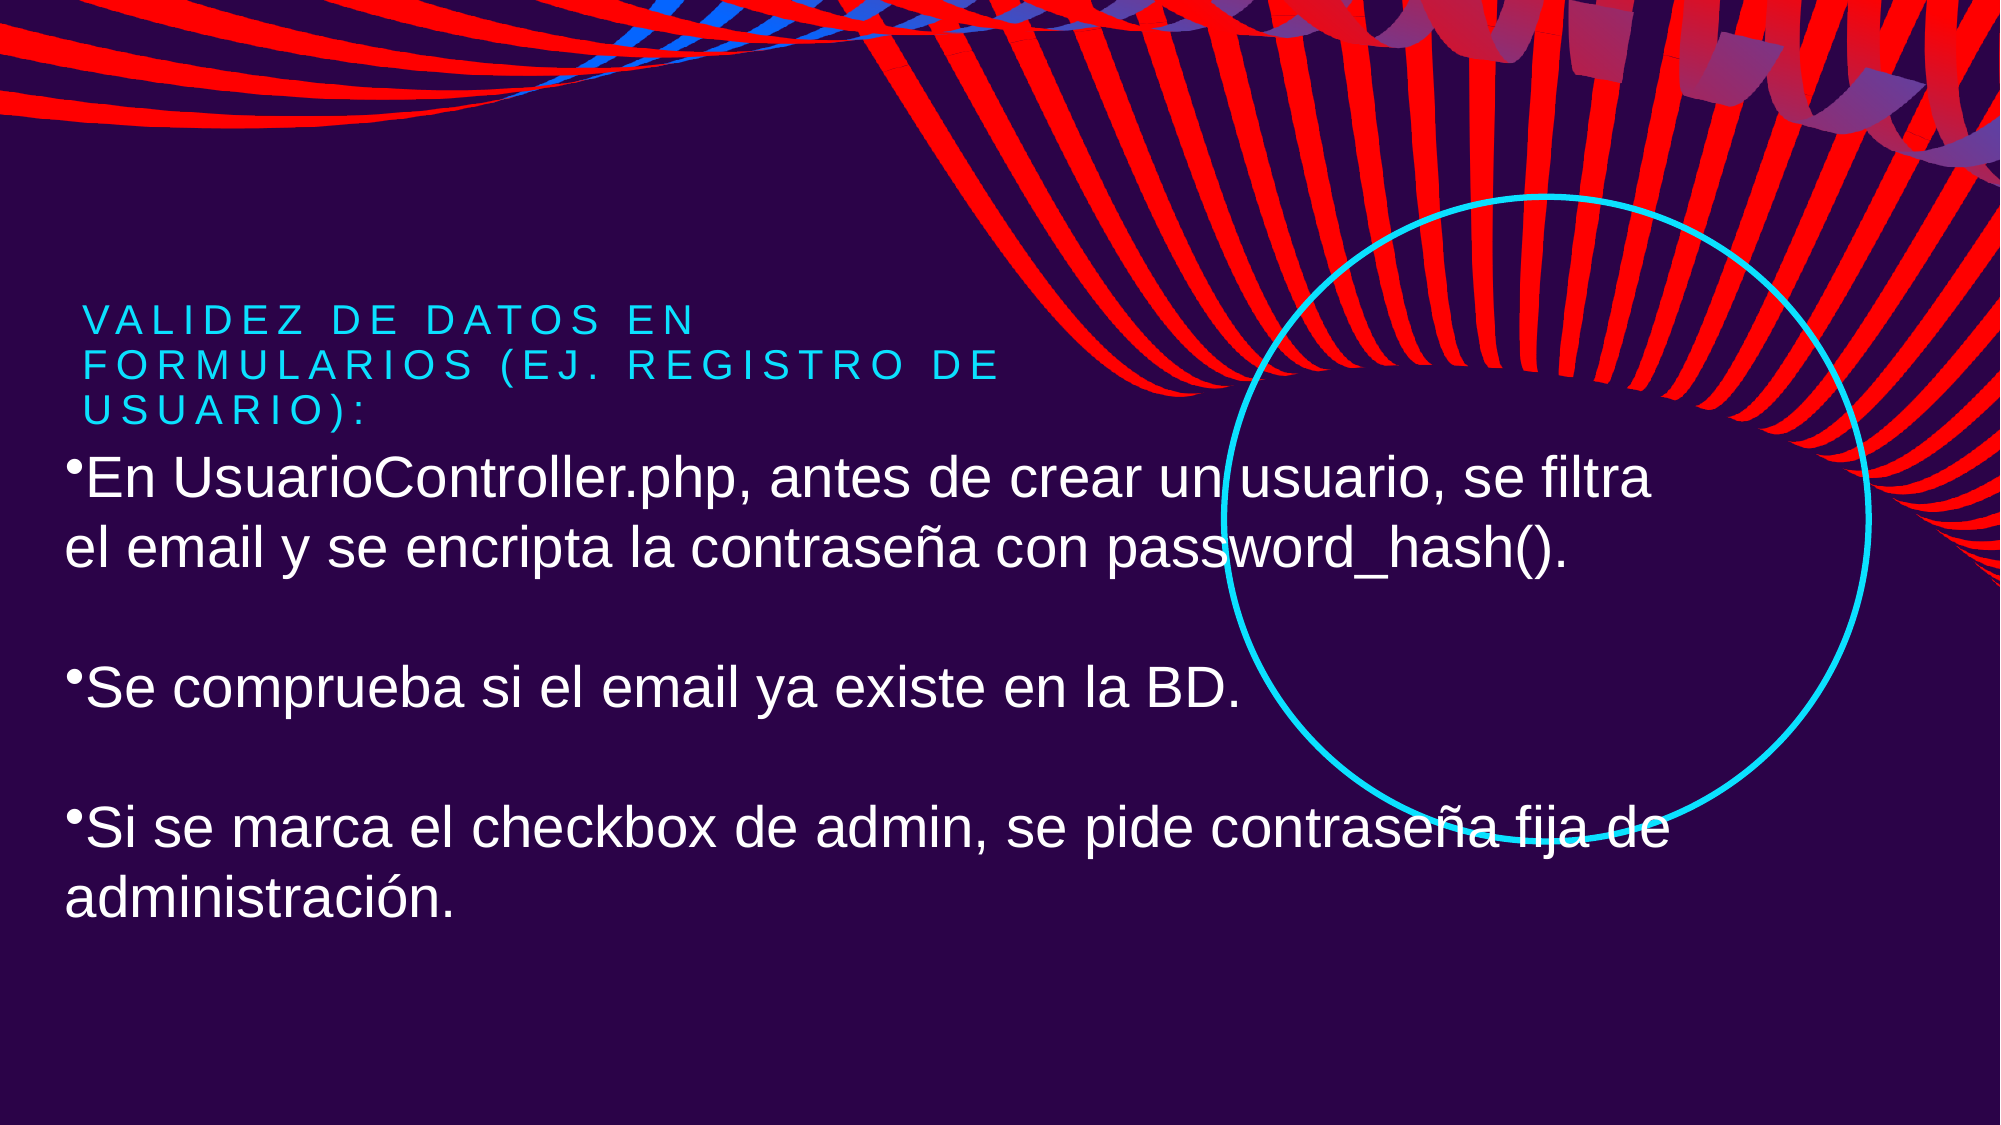

# Validez de Datos en Formularios (Ej. Registro de Usuario):
En UsuarioController.php, antes de crear un usuario, se filtra el email y se encripta la contraseña con password_hash().

Se comprueba si el email ya existe en la BD.

Si se marca el checkbox de admin, se pide contraseña fija de administración.